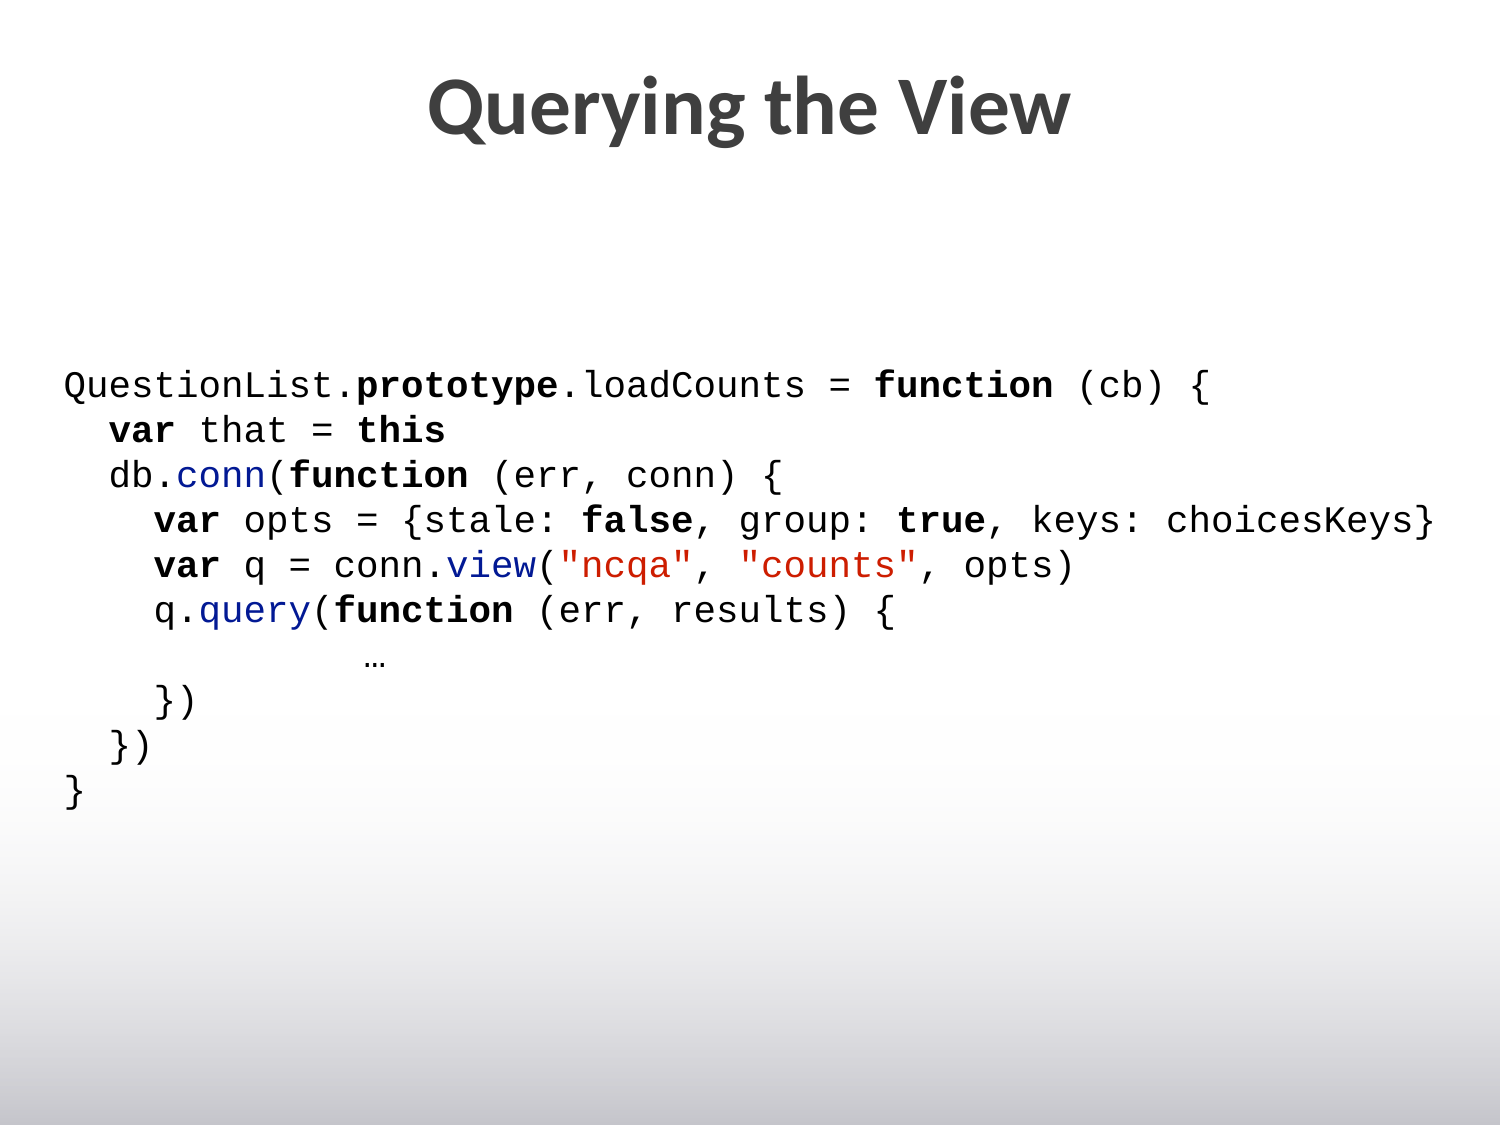

# Querying the View

QuestionList.prototype.loadCounts = function (cb) {
  var that = this
  db.conn(function (err, conn) {
    var opts = {stale: false, group: true, keys: choicesKeys}
    var q = conn.view("ncqa", "counts", opts)
    q.query(function (err, results) {
		…
    })
  })
}